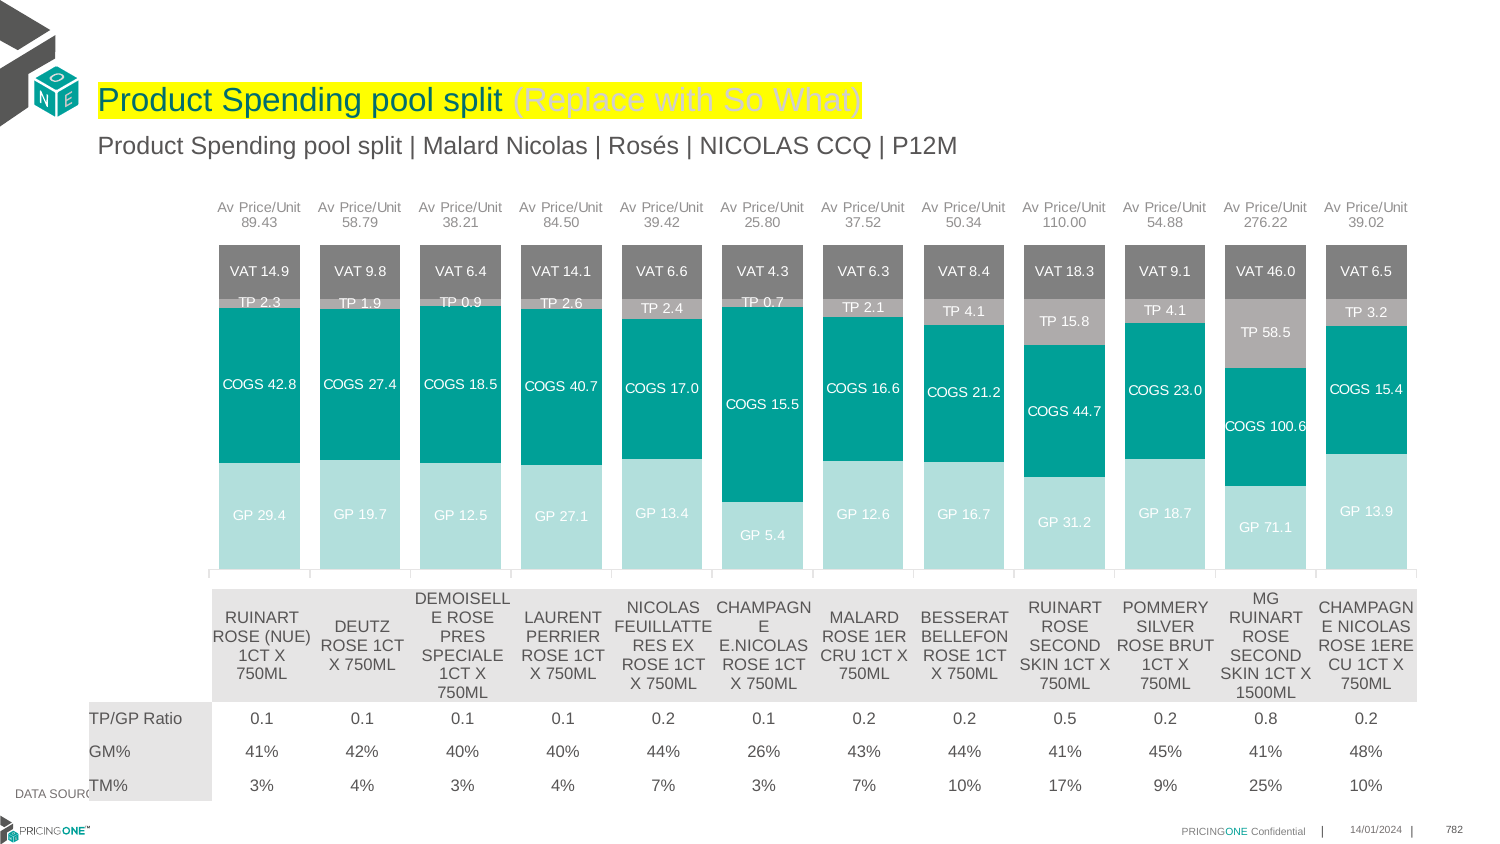

# Product Spending pool split (Replace with So What)
Product Spending pool split | Malard Nicolas | Rosés | NICOLAS CCQ | P12M

### Chart

| Category | GP | COGS | TP | VAT |
|---|---|---|---|---|
| Av Price/Unit 89.43 | 29.41208194444444 | 42.77014166666667 | 2.3432393518518637 | 14.905092592592576 |
| Av Price/Unit 58.79 | 19.735550828729284 | 27.35575966850828 | 1.900402209944751 | 9.798342541436464 |
| Av Price/Unit 38.21 | 12.511860747663551 | 18.458421962616825 | 0.8677235202492248 | 6.367601246105912 |
| Av Price/Unit 84.50 | 27.10824222222222 | 40.72870666666667 | 2.5797555555555647 | 14.083333333333334 |
| Av Price/Unit 39.42 | 13.386787248322147 | 17.04089261744966 | 2.4246691275167827 | 6.570469798657718 |
| Av Price/Unit 25.80 | 5.353536263736263 | 15.479763736263736 | 0.6639527472527469 | 4.299450549450547 |
| Av Price/Unit 37.52 | 12.556132727272727 | 16.578074545454545 | 2.1309442424242455 | 6.2530303030303 |
| Av Price/Unit 50.34 | 16.708205405405405 | 21.180397297297294 | 4.059595495495486 | 8.389639639639636 |
| Av Price/Unit 110.00 | 31.22540714285714 | 44.689635714285714 | 15.75168809523808 | 18.33333333333332 |
| Av Price/Unit 54.88 | 18.668216 | 22.950048000000002 | 4.115069333333338 | 9.14666666666667 |
| Av Price/Unit 276.22 | 71.09629999999999 | 100.60593333333334 | 58.48295185185182 | 46.03703703703705 |
| Av Price/Unit 39.02 | 13.919865306122448 | 15.35542857142857 | 3.2417129251700665 | 6.50340136054422 |
|  | RUINART ROSE (NUE) 1CT X 750ML | DEUTZ ROSE 1CT X 750ML | DEMOISELLE ROSE PRES SPECIALE 1CT X 750ML | LAURENT PERRIER ROSE 1CT X 750ML | NICOLAS FEUILLATTE RES EX ROSE 1CT X 750ML | CHAMPAGNE E.NICOLAS ROSE 1CT X 750ML | MALARD ROSE 1ER CRU 1CT X 750ML | BESSERAT BELLEFON ROSE 1CT X 750ML | RUINART ROSE SECOND SKIN 1CT X 750ML | POMMERY SILVER ROSE BRUT 1CT X 750ML | MG RUINART ROSE SECOND SKIN 1CT X 1500ML | CHAMPAGNE NICOLAS ROSE 1ERE CU 1CT X 750ML |
| --- | --- | --- | --- | --- | --- | --- | --- | --- | --- | --- | --- | --- |
| TP/GP Ratio | 0.1 | 0.1 | 0.1 | 0.1 | 0.2 | 0.1 | 0.2 | 0.2 | 0.5 | 0.2 | 0.8 | 0.2 |
| GM% | 41% | 42% | 40% | 40% | 44% | 26% | 43% | 44% | 41% | 45% | 41% | 48% |
| TM% | 3% | 4% | 3% | 4% | 7% | 3% | 7% | 10% | 17% | 9% | 25% | 10% |
DATA SOURCE: Client P&L

14/01/2024
782